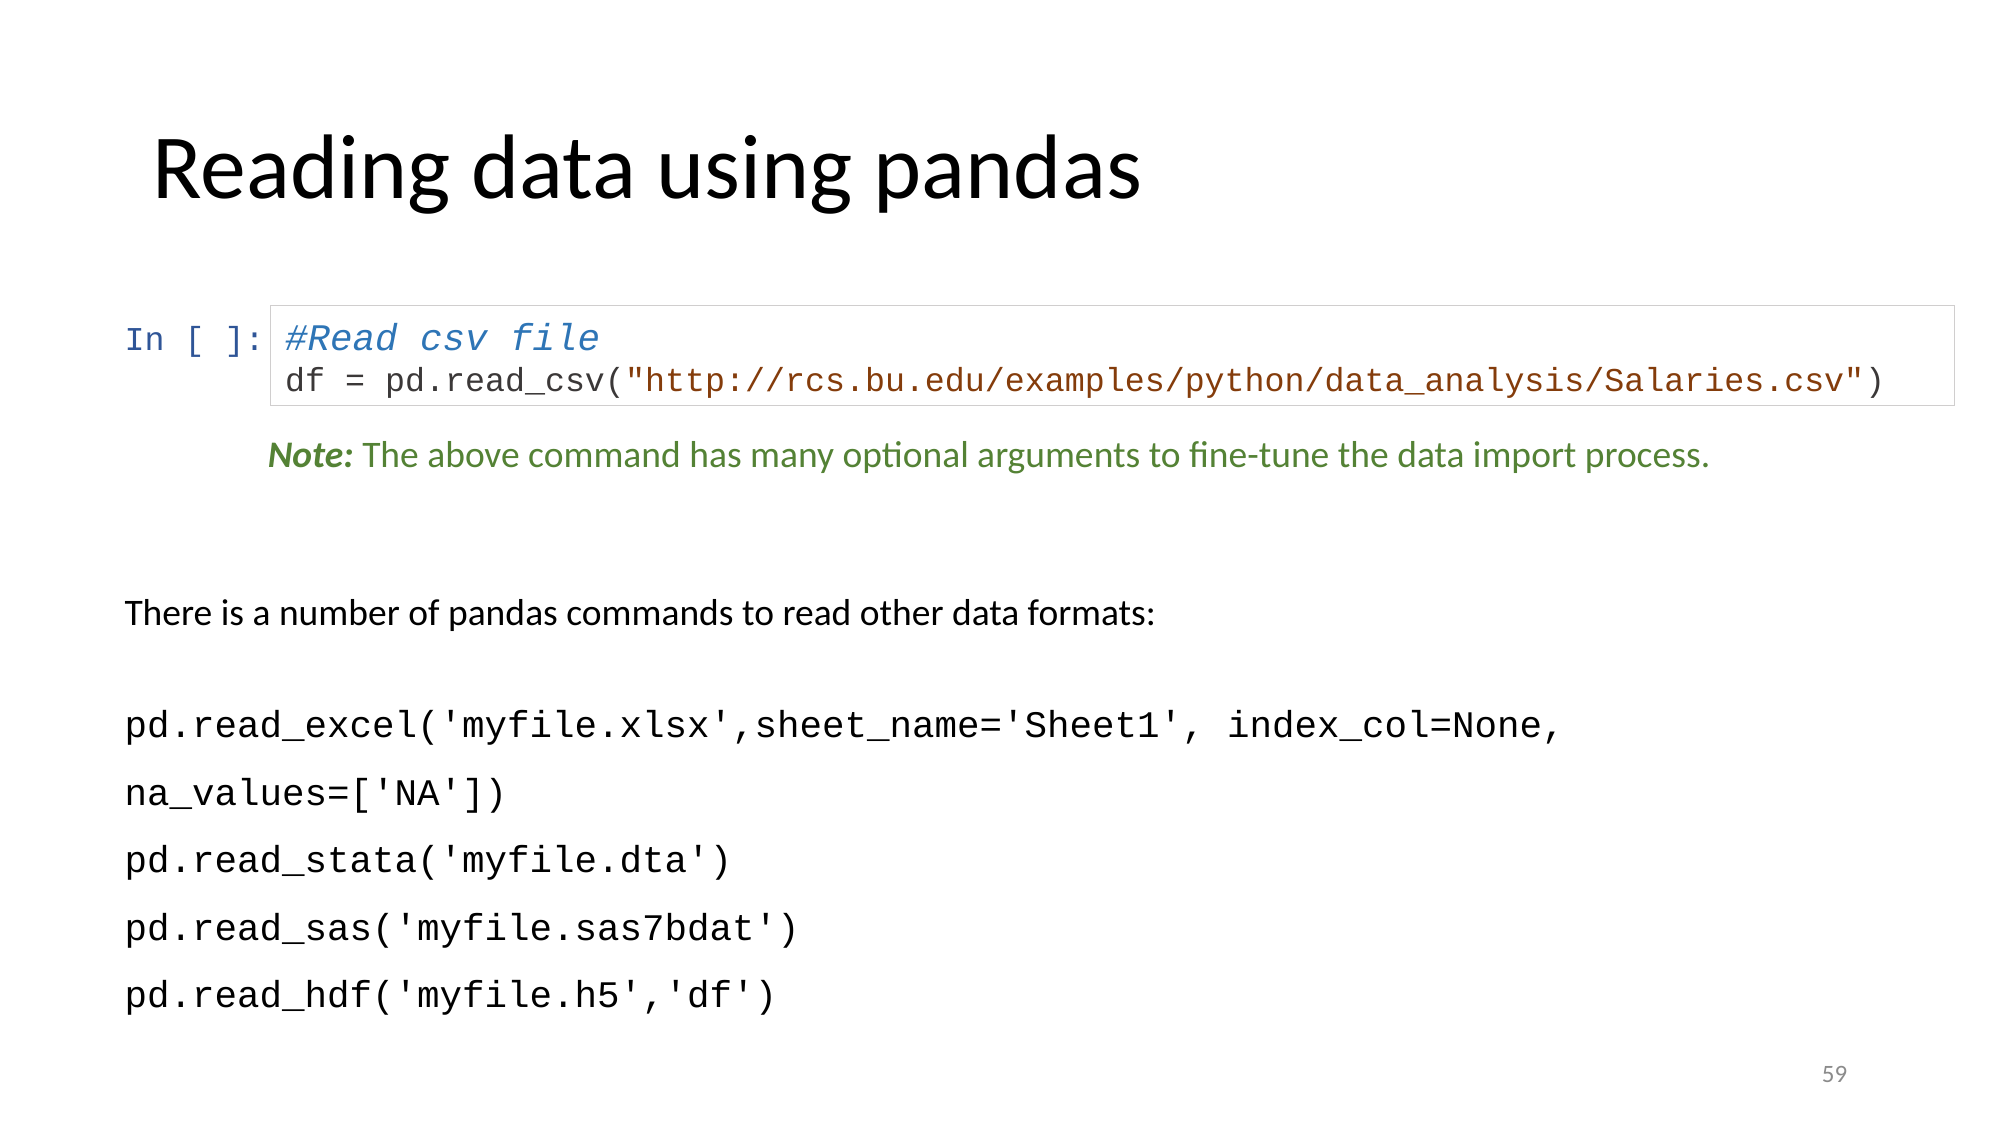

# Reading data using pandas
         In [ ]:
#Read csv file
df = pd.read_csv("http://rcs.bu.edu/examples/python/data_analysis/Salaries.csv")
Note: The above command has many optional arguments to fine-tune the data import process.
There is a number of pandas commands to read other data formats:

pd.read_excel('myfile.xlsx',sheet_name='Sheet1', index_col=None, na_values=['NA'])
pd.read_stata('myfile.dta')
pd.read_sas('myfile.sas7bdat')
pd.read_hdf('myfile.h5','df')

59